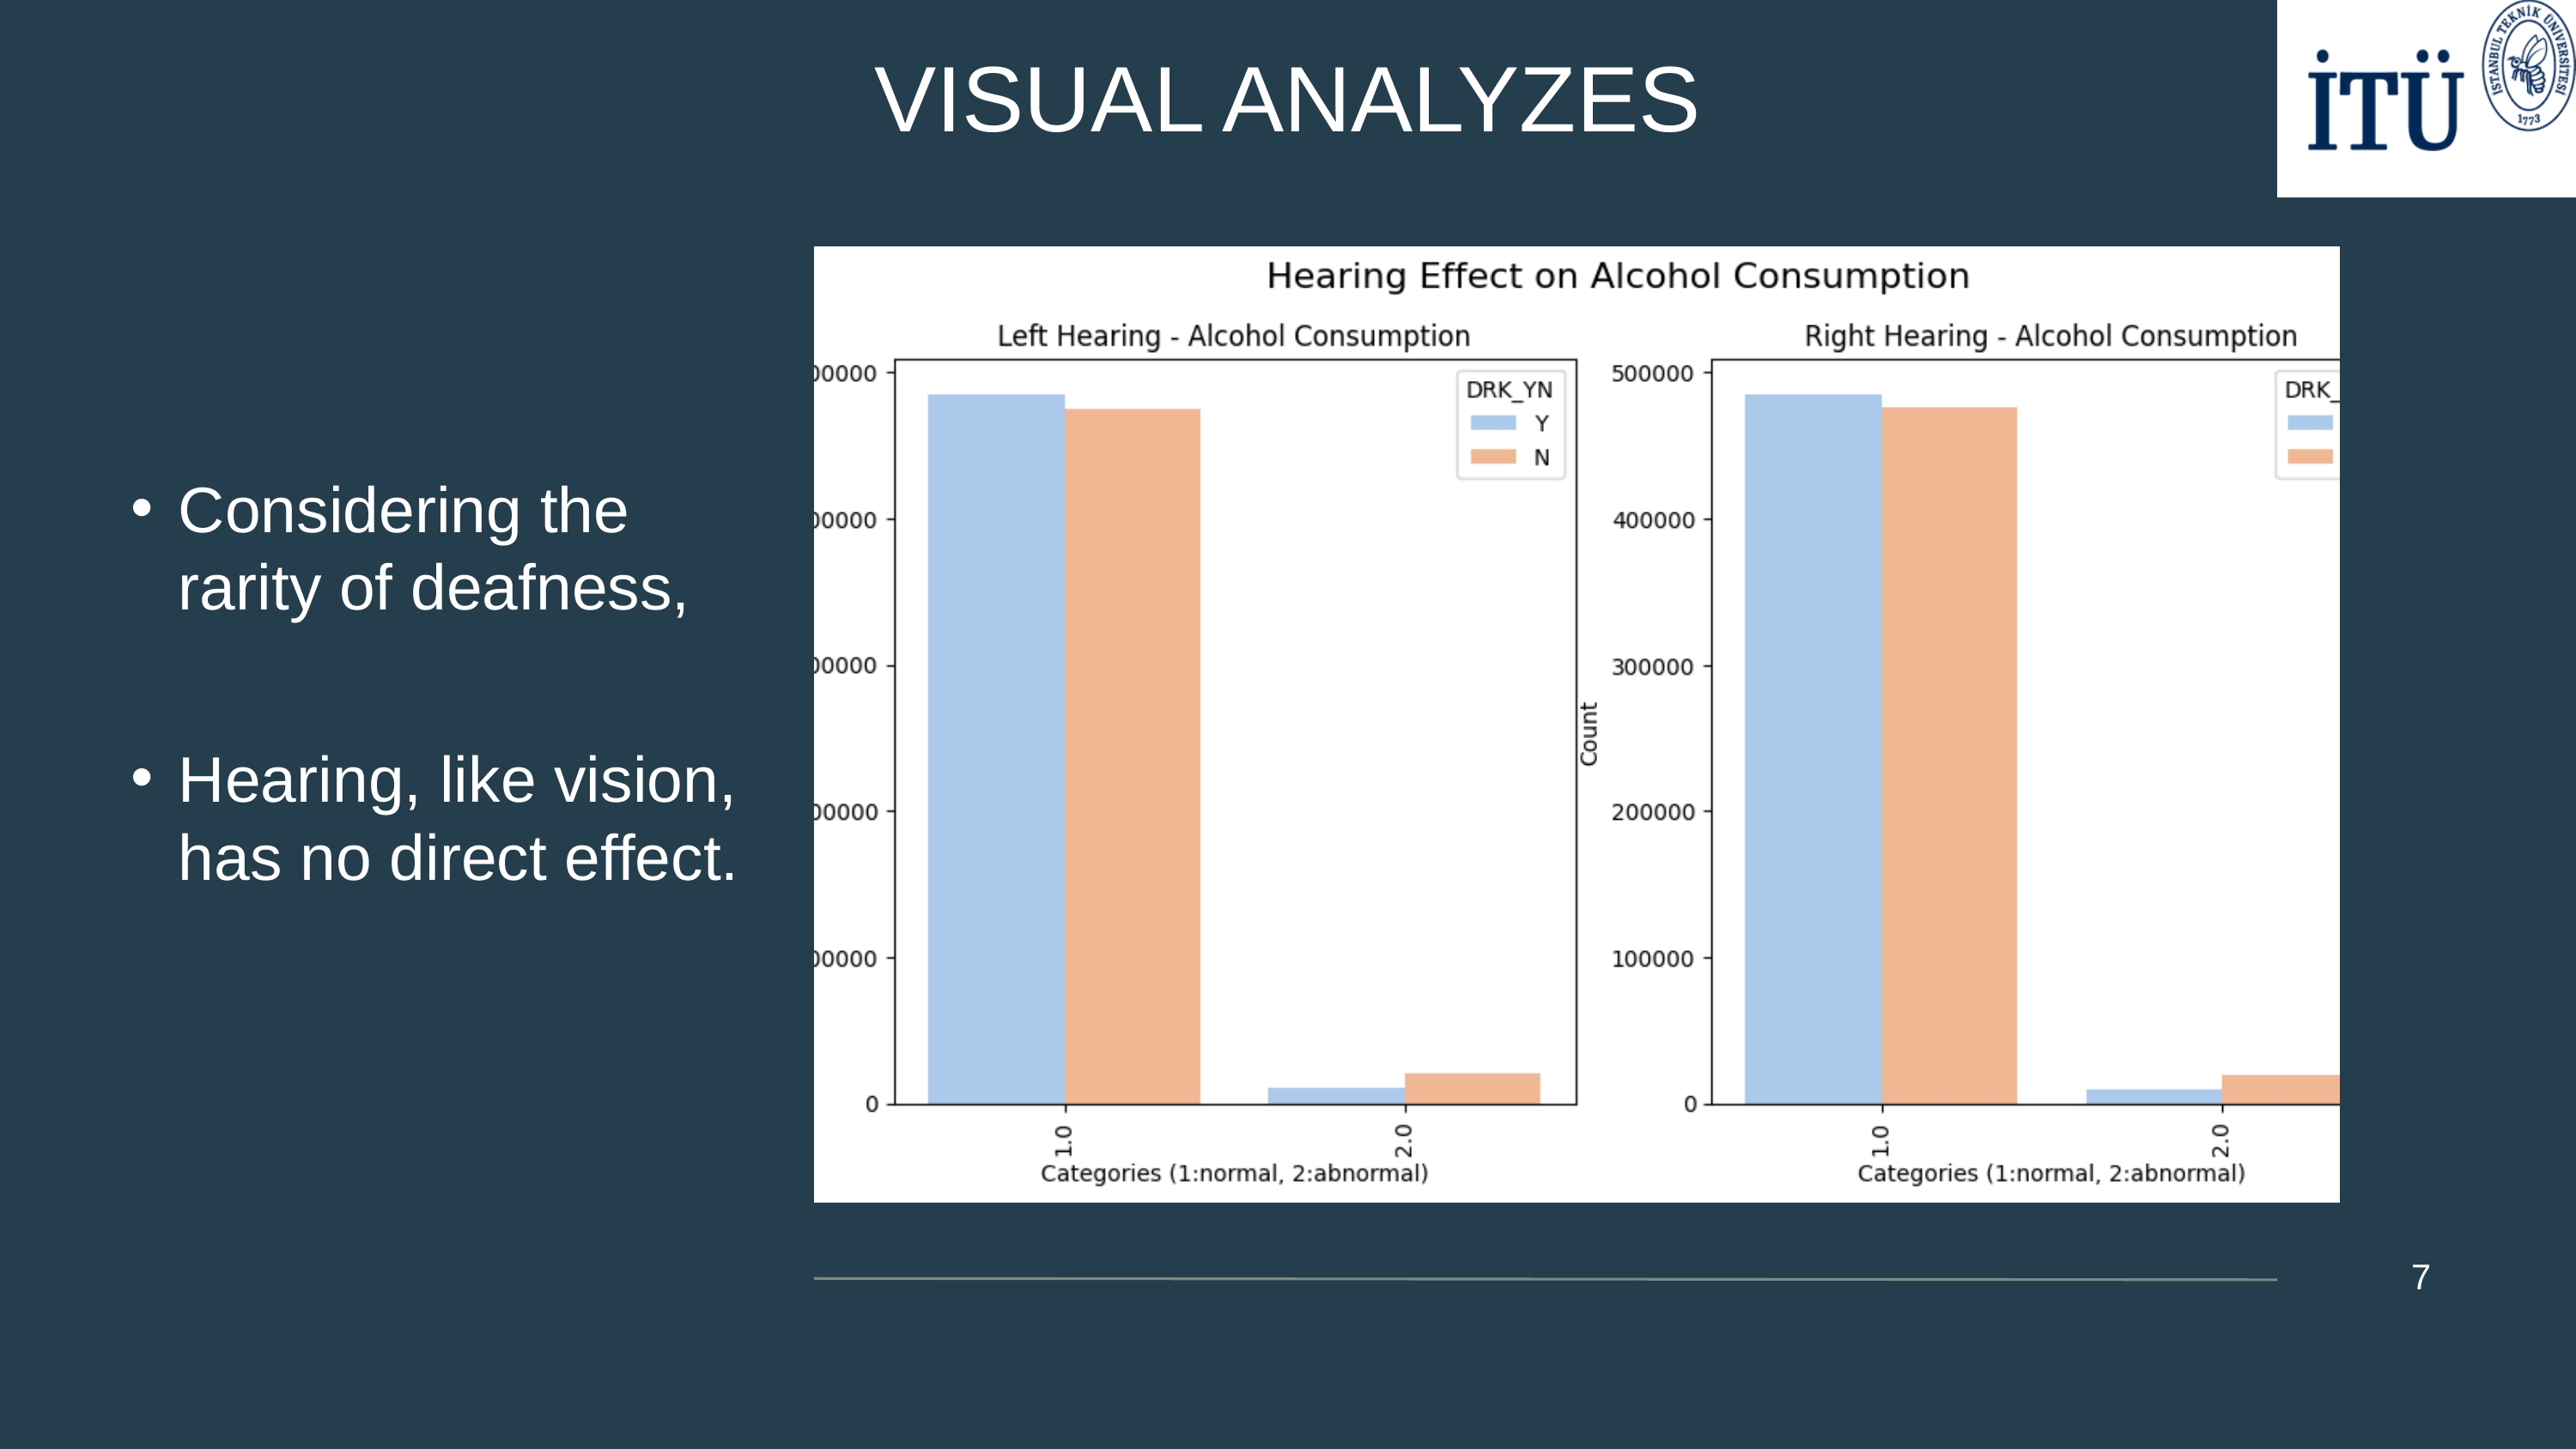

VISUAL ANALYZES

Considering the rarity of deafness,
Hearing, like vision, has no direct effect.
7